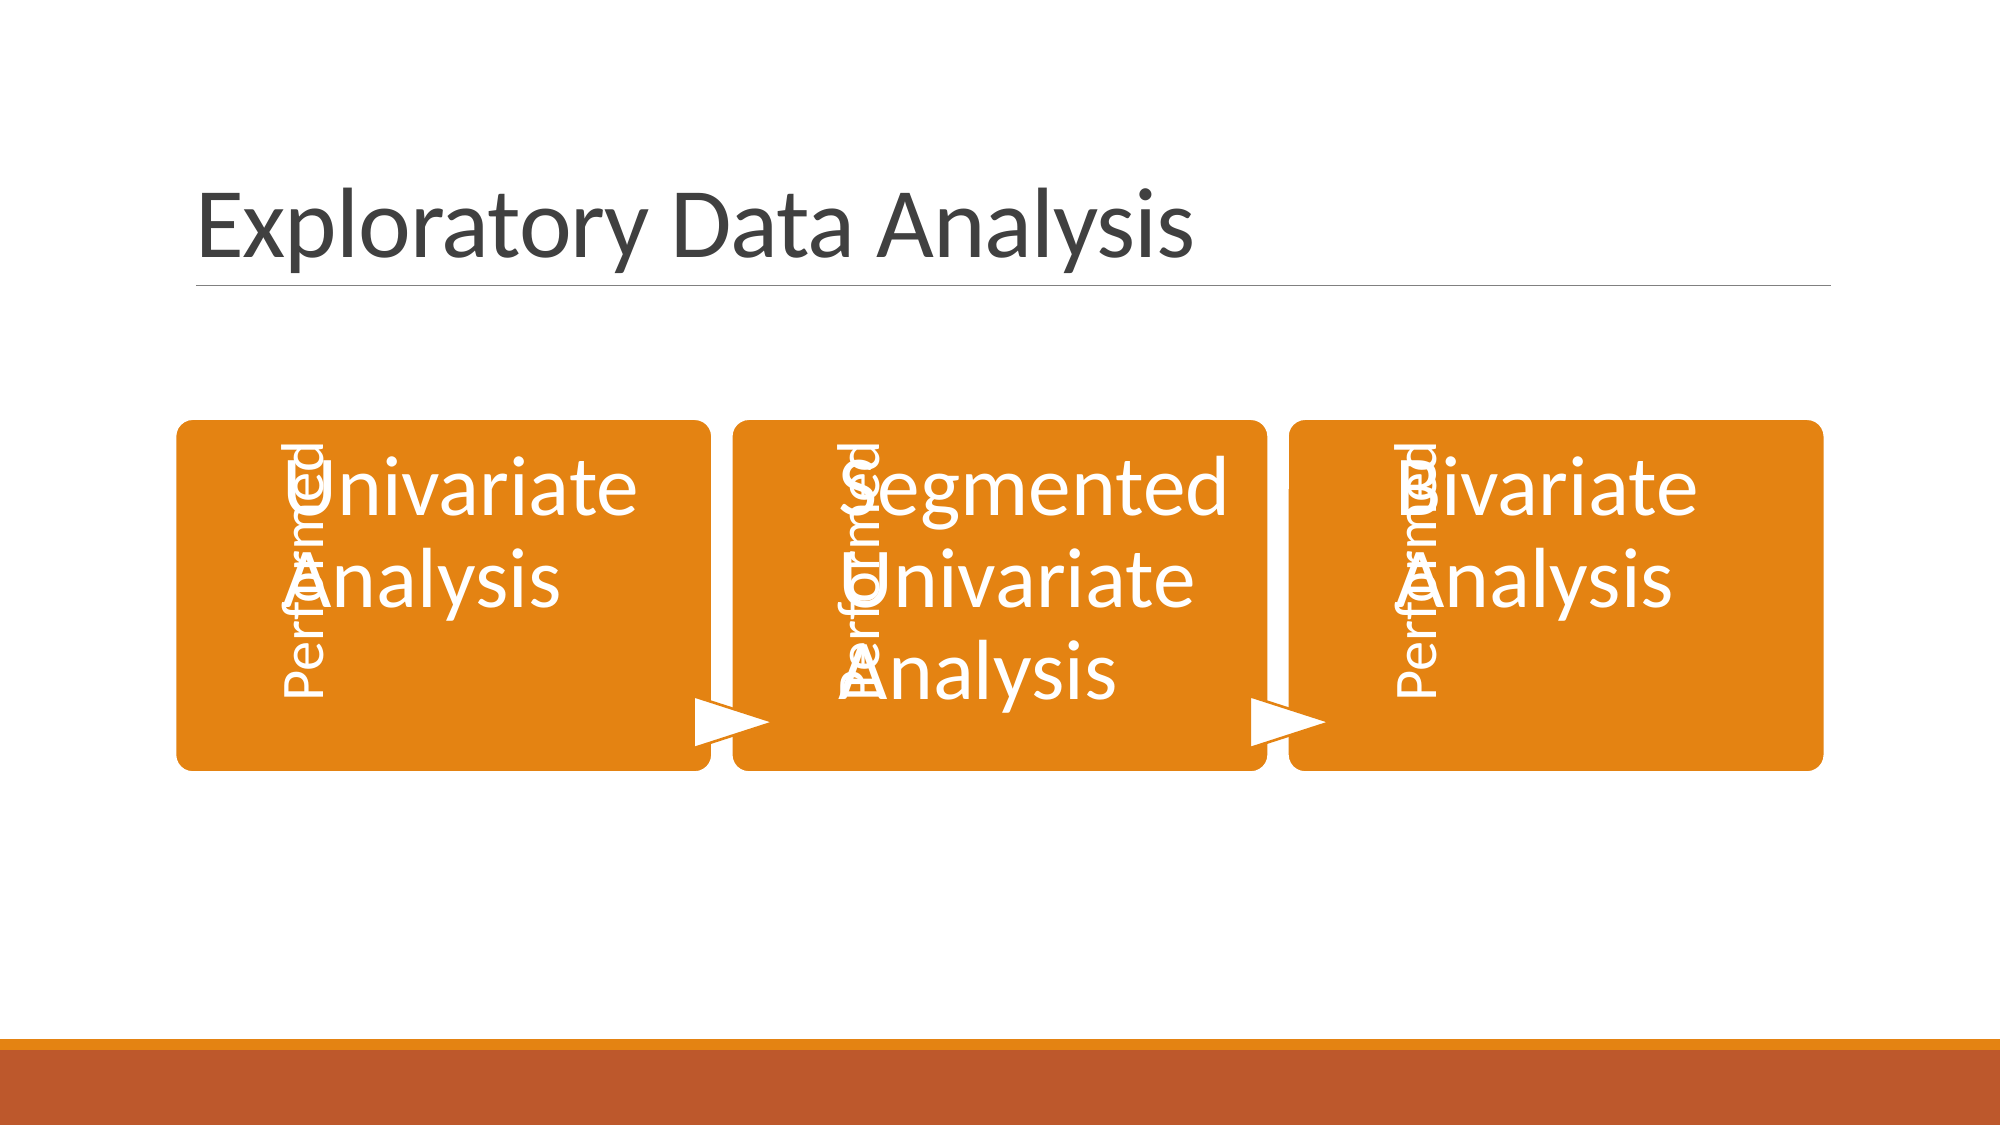

# Exploratory Data Analysis
Performed
Univariate Analysis
Performed
Segmented Univariate Analysis
Performed
Bivariate Analysis